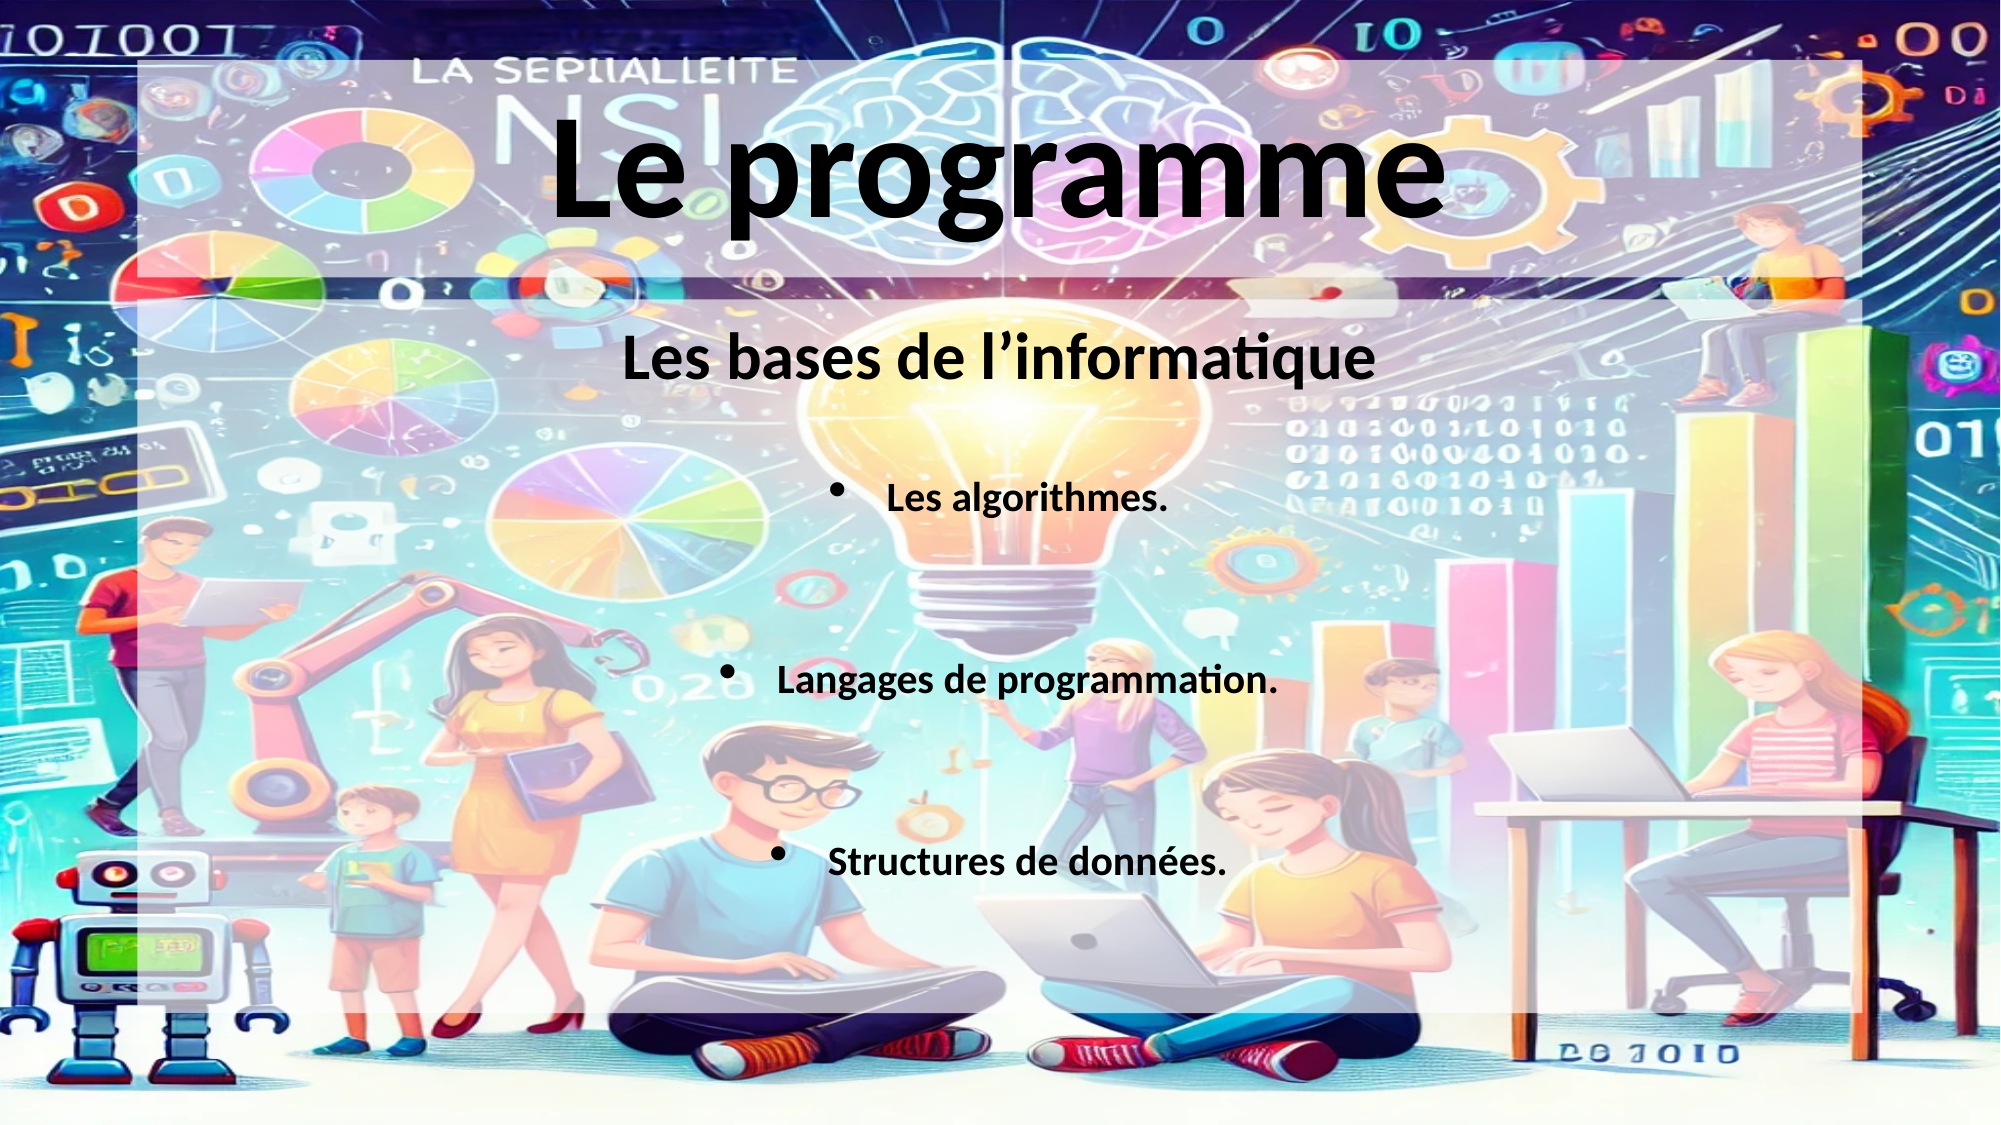

# Le programme
Les bases de l’informatique

Les algorithmes.

Langages de programmation.

Structures de données.